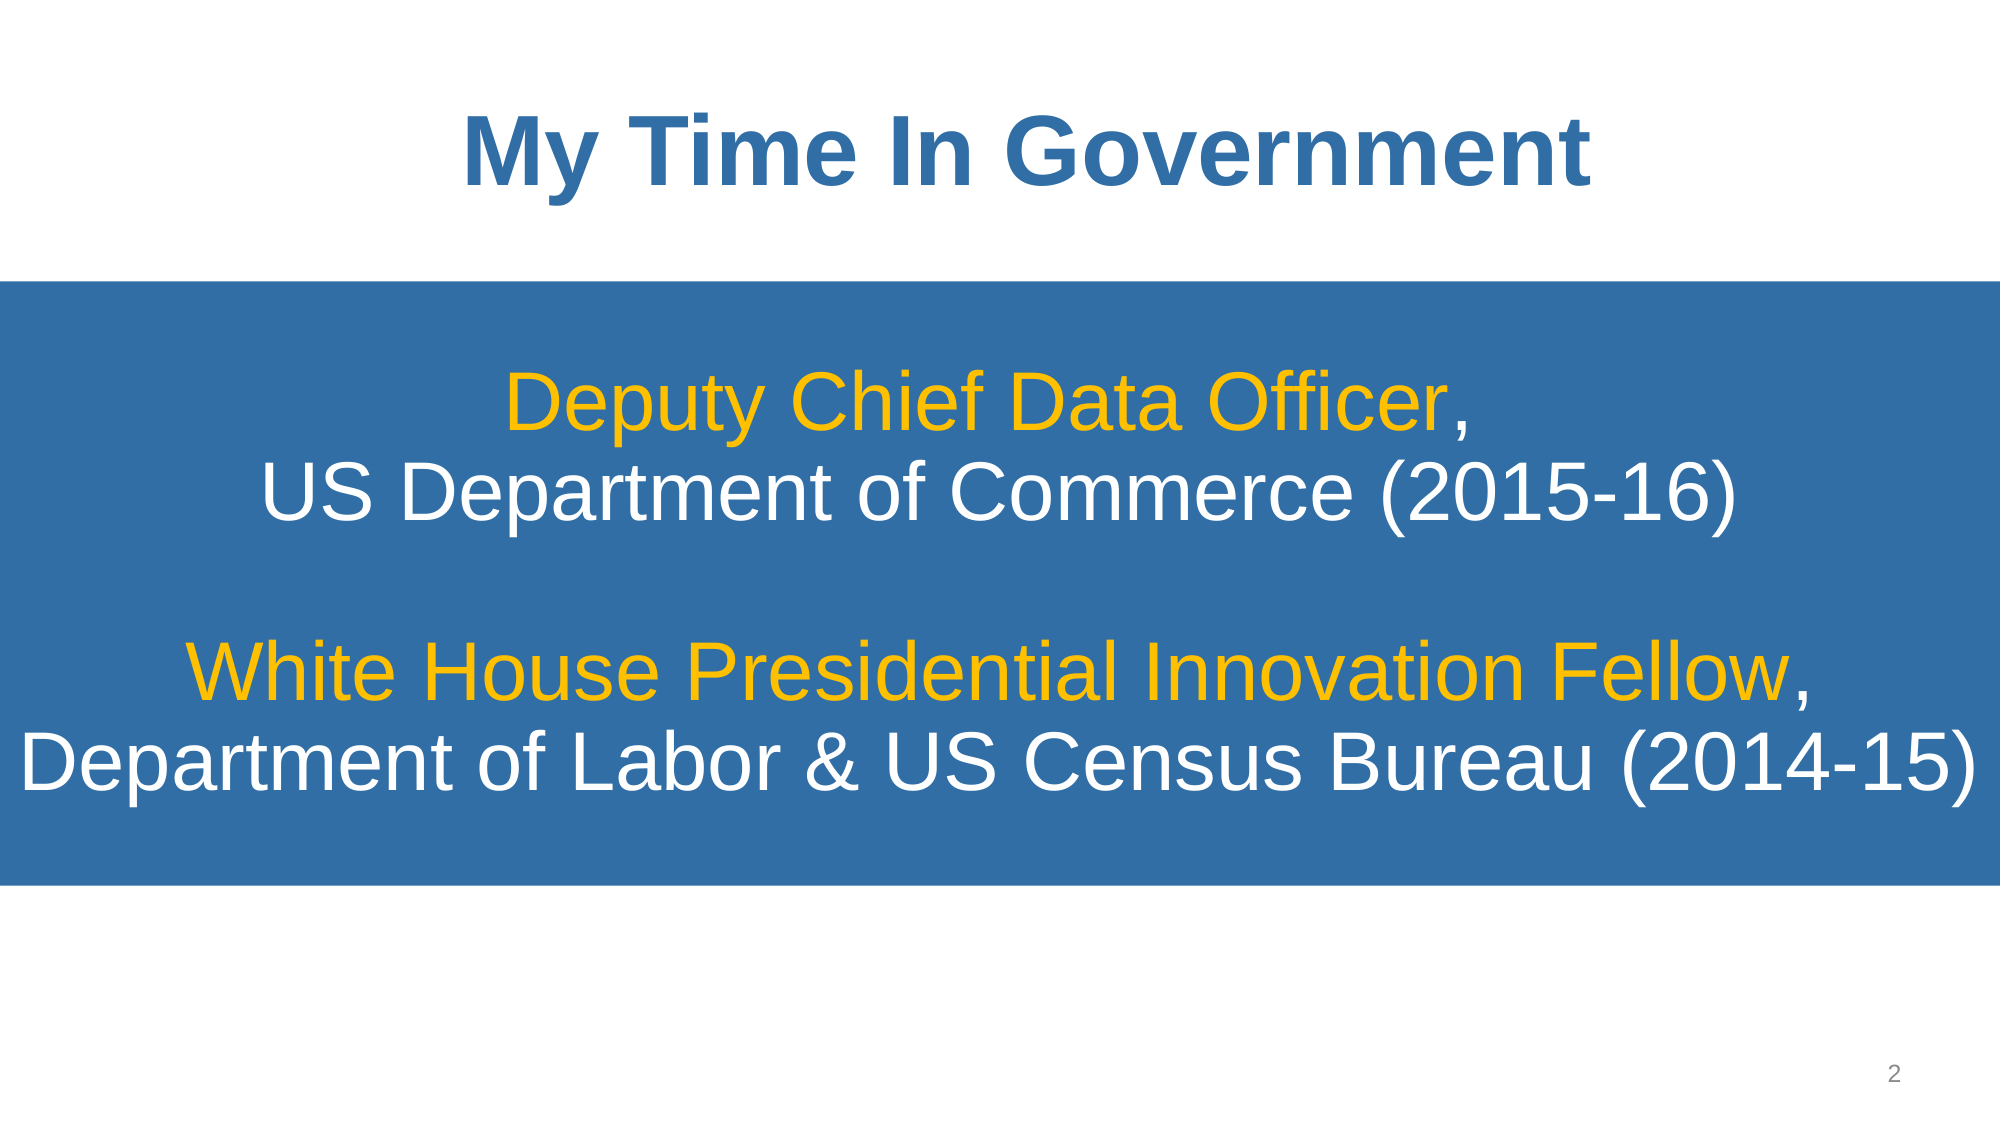

My Time In Government
# Deputy Chief Data Officer, US Department of Commerce (2015-16) White House Presidential Innovation Fellow, Department of Labor & US Census Bureau (2014-15)
2